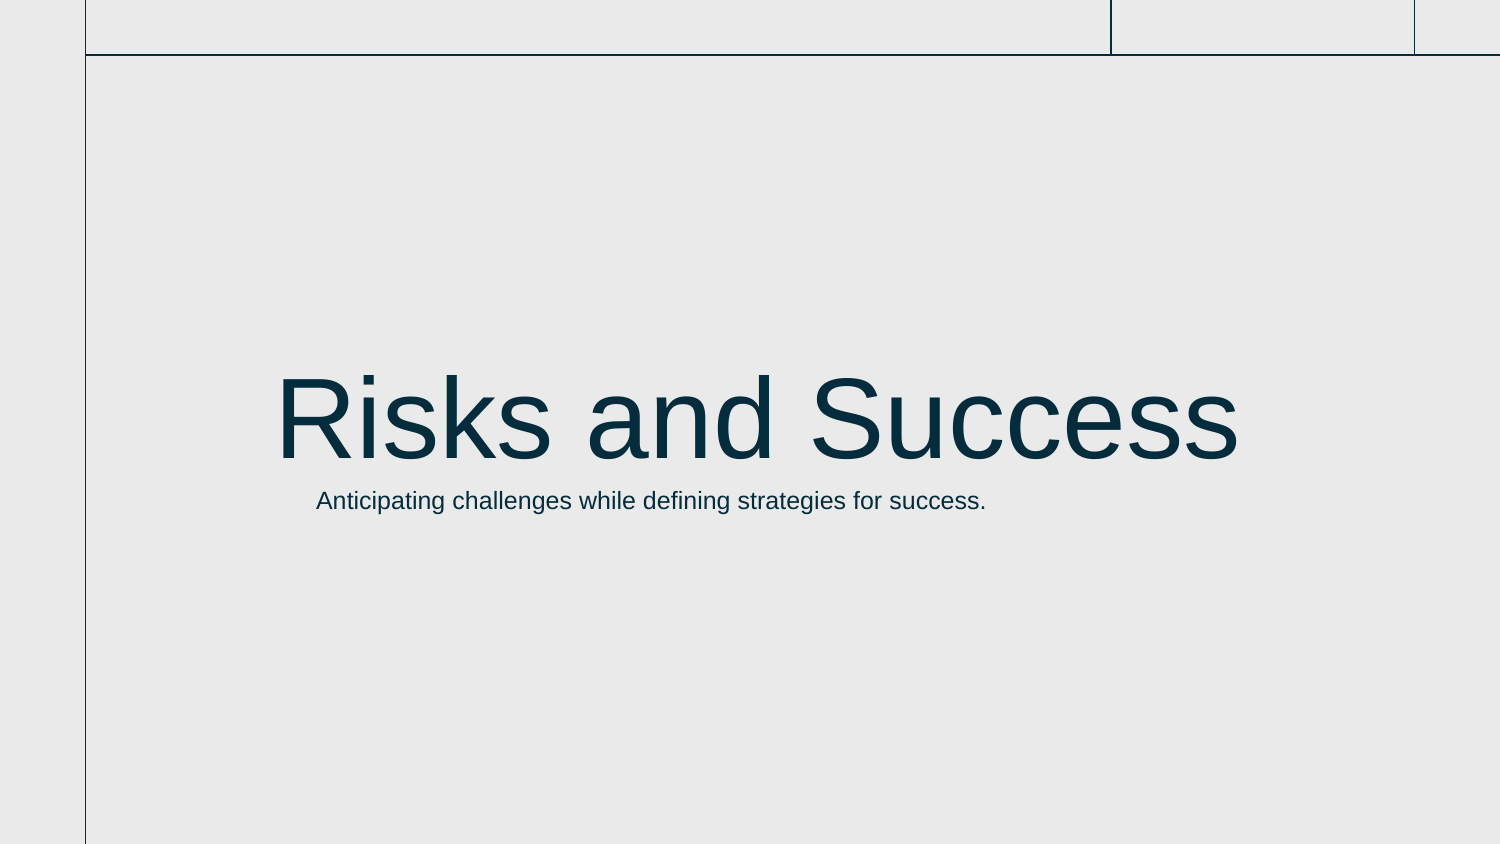

# Risks and Success
Anticipating challenges while defining strategies for success.